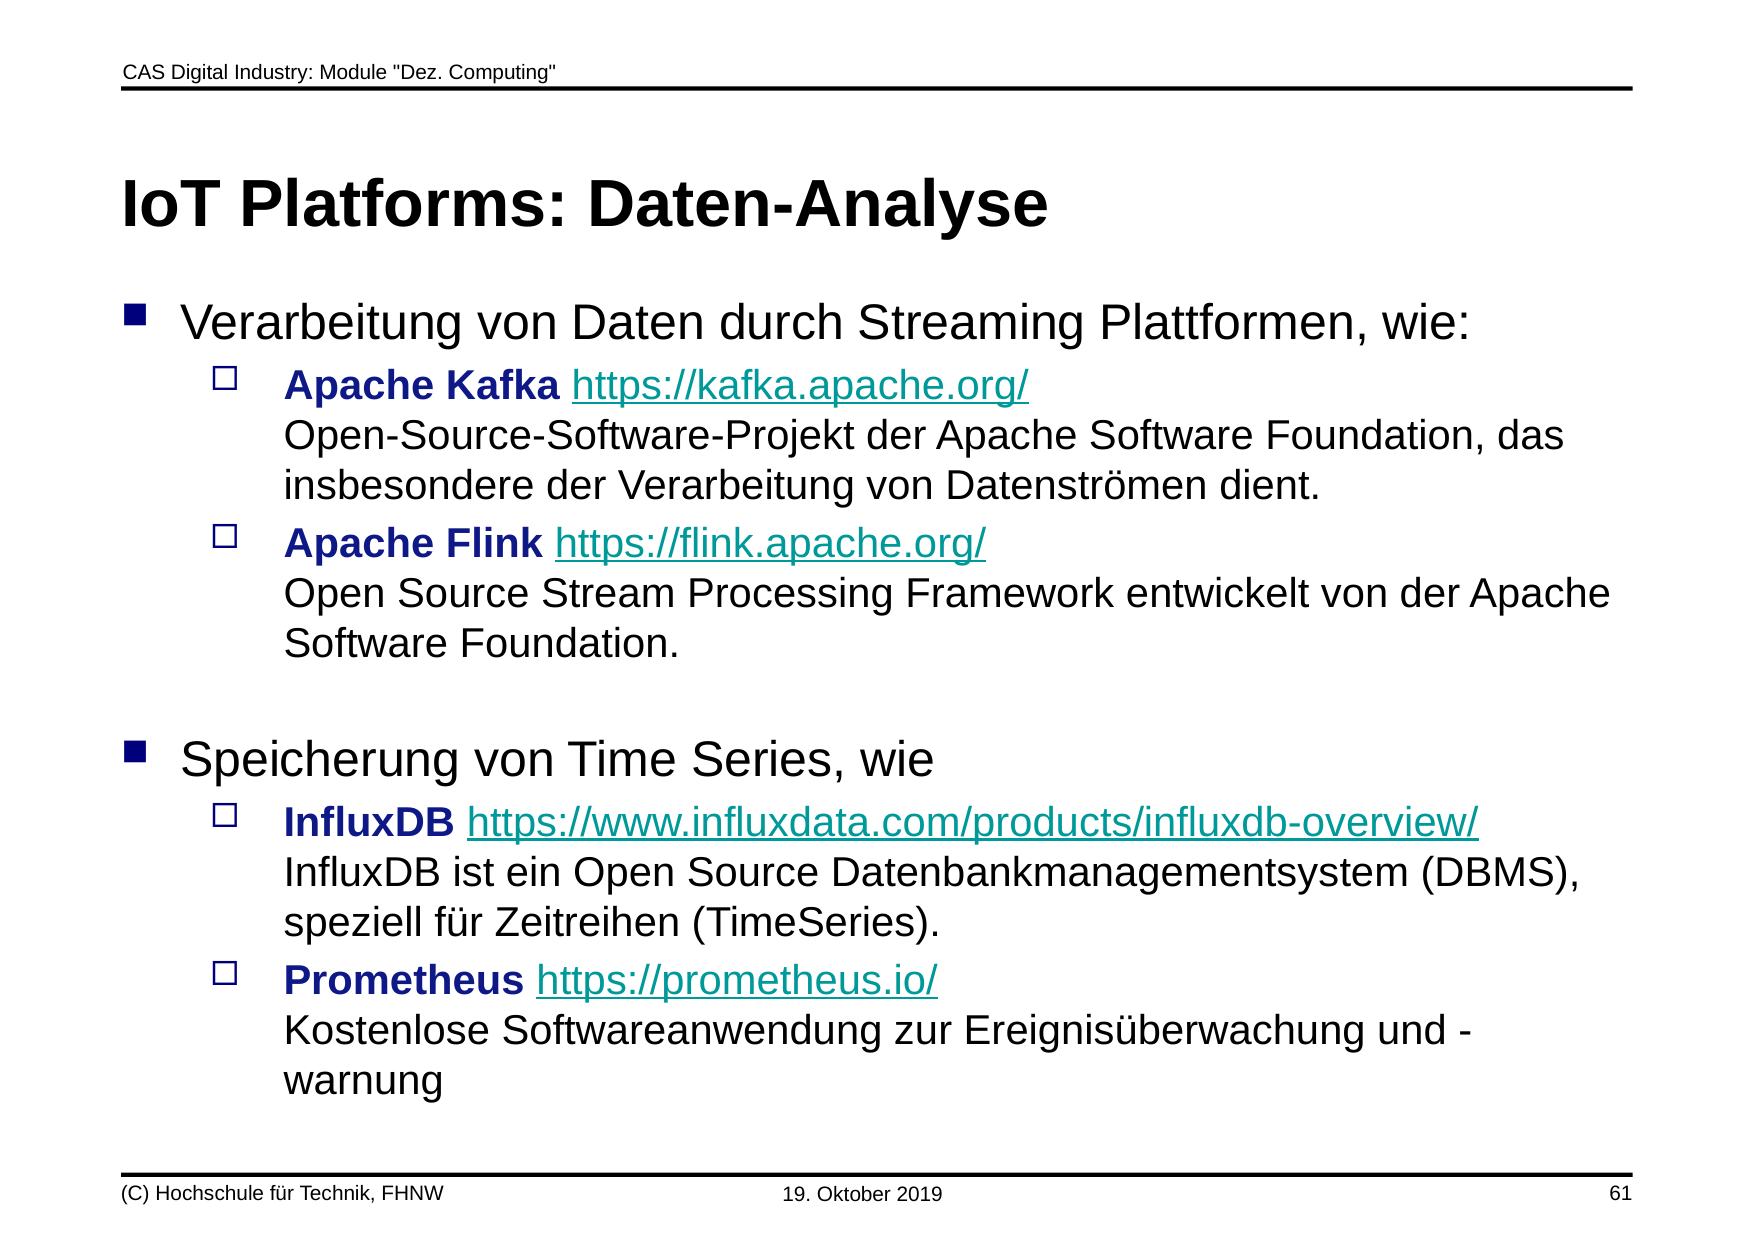

# IoT Platforms: Daten-Analyse
Verarbeitung von Daten durch Streaming Plattformen, wie:
Apache Kafka https://kafka.apache.org/
Open-Source-Software-Projekt der Apache Software Foundation, das insbesondere der Verarbeitung von Datenströmen dient.
Apache Flink https://flink.apache.org/
Open Source Stream Processing Framework entwickelt von der Apache Software Foundation.
Speicherung von Time Series, wie
InfluxDB https://www.influxdata.com/products/influxdb-overview/
InfluxDB ist ein Open Source Datenbankmanagementsystem (DBMS), speziell für Zeitreihen (TimeSeries).
Prometheus https://prometheus.io/
Kostenlose Softwareanwendung zur Ereignisüberwachung und -warnung

(C) Hochschule für Technik, FHNW
19. Oktober 2019
61